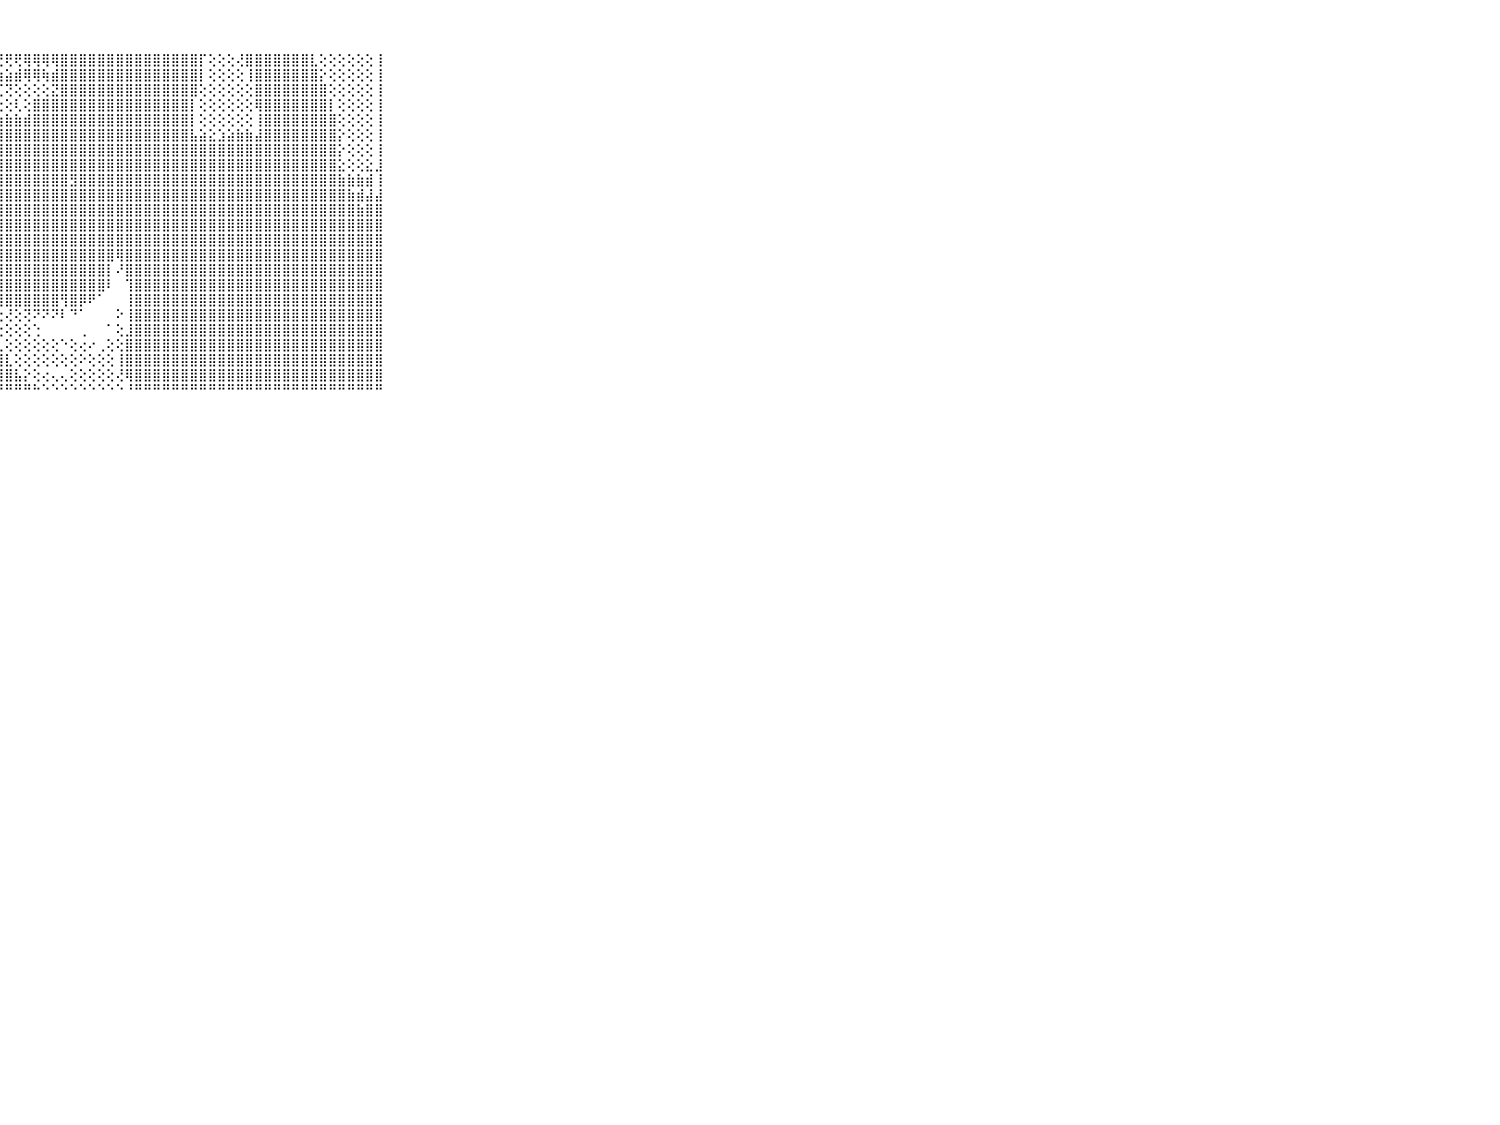

⠀⠀⠀⠀⠀⠀⠀⠀⠀⠀⠀⣿⣿⣿⣿⣿⣿⣿⣿⣿⣿⣿⣿⣿⣿⢿⢻⢟⢟⢟⢿⢿⢿⢿⣿⣿⣿⣿⣿⣿⣿⣿⣿⣿⣿⣿⣿⣿⣿⡏⢕⢕⢕⢜⣿⣿⣿⣿⣿⣿⣿⣇⢕⢕⢕⢕⢕⢕⢸⠀⠀⠀⠀⠀⠀⠀⠀⠀⠀⠀⠀
⠀⠀⠀⠀⠀⠀⠀⠀⠀⠀⠀⣿⣿⣿⣿⣿⣿⣿⣿⣿⣿⣿⢿⢟⢕⢕⢕⣱⣵⣾⢿⢿⢷⣾⣿⣿⣿⣿⣿⣿⣿⣿⣿⣿⣿⣿⣿⣿⣿⡇⢕⢕⢕⢕⢸⣿⣿⣿⣿⣿⣿⣿⡕⢕⢕⢕⢕⢕⢸⠀⠀⠀⠀⠀⠀⠀⠀⠀⠀⠀⠀
⠀⠀⠀⠀⠀⠀⠀⠀⠀⠀⠀⣿⣿⣿⣿⣿⣿⣿⣿⣿⣿⢇⢕⢕⢕⢷⢟⢏⢝⢕⢕⢕⢕⣝⣿⣿⣿⣿⣿⣿⣿⣿⣿⣿⣿⣿⣿⣿⣿⢕⢕⢕⢕⢕⢕⣿⣿⣿⣿⣿⣿⣿⣿⢕⢕⢕⢕⢕⢸⠀⠀⠀⠀⠀⠀⠀⠀⠀⠀⠀⠀
⠀⠀⠀⠀⠀⠀⠀⠀⠀⠀⠀⣿⣿⣿⣿⣿⣿⣿⣿⣿⢏⢕⢕⣕⢜⢕⡕⢕⢕⢇⢕⣿⣿⣿⣿⣿⣿⣿⣿⣿⣿⣿⣿⣿⣿⣿⣿⣿⡇⢕⢕⢕⢕⢕⢕⢿⣿⣿⣿⣿⣿⣿⣿⡇⢕⢕⢕⢕⢸⠀⠀⠀⠀⠀⠀⠀⠀⠀⠀⠀⠀
⠀⠀⠀⠀⠀⠀⠀⠀⠀⠀⠀⣿⣿⣿⣿⣿⣿⣿⣿⣿⣵⣧⣿⣿⣇⣯⣵⣵⣷⣷⣾⣿⣿⣿⣿⣿⣿⣿⣿⣿⣿⣿⣿⣿⣿⣿⣿⣿⡇⢕⢕⢕⢕⢕⢕⢸⣿⣿⣿⣿⣿⣿⣿⣿⢕⢕⢕⢕⢸⠀⠀⠀⠀⠀⠀⠀⠀⠀⠀⠀⠀
⠀⠀⠀⠀⠀⠀⠀⠀⠀⠀⠀⣿⣿⣿⣿⣿⣿⣿⣿⣿⡿⢿⣿⣿⣿⣿⣿⣿⣿⣿⣿⣿⣿⣿⣿⣿⣿⣿⣿⣿⣿⣿⣿⣿⣿⣿⣿⣿⣧⣵⣕⣱⣵⣷⣷⣼⣿⣿⣿⣿⣿⣿⣿⣿⡕⢕⢕⢕⢸⠀⠀⠀⠀⠀⠀⠀⠀⠀⠀⠀⠀
⠀⠀⠀⠀⠀⠀⠀⠀⠀⠀⠀⣿⣿⣿⣿⣿⣿⣿⣿⣿⢕⣕⣿⣿⣿⣿⣿⣿⣿⣿⣿⣿⣿⣿⣿⣿⣿⣿⣿⣿⣿⣿⣿⣿⣿⣿⣿⣿⣿⣿⣿⣿⣿⣿⣿⣿⣿⣿⣿⣿⣿⣿⣿⣿⡕⢕⢕⢕⢸⠀⠀⠀⠀⠀⠀⠀⠀⠀⠀⠀⠀
⠀⠀⠀⠀⠀⠀⠀⠀⠀⠀⠀⣿⣿⣿⣿⣿⣿⣿⣿⣿⡇⢇⣿⣿⣿⣿⣿⣿⣿⣿⣿⣿⣿⣿⣿⣿⣿⣿⣿⣿⣿⣿⣿⣿⣿⣿⣿⣿⣿⣿⣿⣿⣿⣿⣿⣿⣿⣿⣿⣿⣿⣿⣿⣿⣕⢕⢕⣕⣸⠀⠀⠀⠀⠀⠀⠀⠀⠀⠀⠀⠀
⠀⠀⠀⠀⠀⠀⠀⠀⠀⠀⠀⣿⣿⣿⣿⣿⣿⣿⣿⣿⣷⢕⢻⣿⣿⣿⣿⣿⣿⣿⣿⣿⣿⣿⣿⣻⣿⣿⣿⣿⣿⣿⣿⣿⣿⣿⣿⣿⣿⣿⣿⣿⣿⣿⣿⣿⣿⣿⣿⣿⣿⣿⣿⣿⣷⣷⣷⣾⢸⠀⠀⠀⠀⠀⠀⠀⠀⠀⠀⠀⠀
⠀⠀⠀⠀⠀⠀⠀⠀⠀⠀⠀⣿⣿⣿⣿⣿⣿⣿⣿⣿⣿⣇⢸⣿⣿⣿⣿⣿⣿⣿⣿⣿⣿⣿⣿⣿⣿⣿⣿⣿⣿⣿⣿⣿⣿⣿⣿⣿⣿⣿⣿⣿⣿⣿⣿⣿⣿⣿⣿⣿⣿⣿⣿⣿⣿⣷⣾⣼⣼⠀⠀⠀⠀⠀⠀⠀⠀⠀⠀⠀⠀
⠀⠀⠀⠀⠀⠀⠀⠀⠀⠀⠀⣿⣿⣿⣿⣿⣿⣿⣿⣿⣿⣿⣷⣿⣿⣿⣿⣿⣿⣿⣿⣿⣿⣿⣿⣿⣿⣿⣿⣿⣿⣿⣿⣿⣿⣿⣿⣿⣿⣿⣿⣿⣿⣿⣿⣿⣿⣿⣿⣿⣿⣿⣿⣿⣿⣿⣷⣿⣿⠀⠀⠀⠀⠀⠀⠀⠀⠀⠀⠀⠀
⠀⠀⠀⠀⠀⠀⠀⠀⠀⠀⠀⣿⣿⣿⣿⣿⣿⣿⣿⣿⣿⣿⣿⣿⣿⣿⣿⣿⣿⣿⣿⣿⣿⣿⣿⣿⣿⣿⣿⣿⣿⣿⣿⣿⣿⣿⣿⣿⣿⣿⣿⣿⣿⣿⣿⣿⣿⣿⣿⣿⣿⣿⣿⣿⣿⣿⣿⣿⣿⠀⠀⠀⠀⠀⠀⠀⠀⠀⠀⠀⠀
⠀⠀⠀⠀⠀⠀⠀⠀⠀⠀⠀⣿⣿⣿⣿⣿⣿⣿⣿⣿⣿⣿⣿⣿⣿⣿⣿⣿⣿⣿⣿⣿⣿⣿⣿⣿⣿⣿⣿⣿⣿⣿⣿⣿⣿⣿⣿⣿⣿⣿⣿⣿⣿⣿⣿⣿⣿⣿⣿⣿⣿⣿⣿⣿⣿⣿⣿⣿⣿⠀⠀⠀⠀⠀⠀⠀⠀⠀⠀⠀⠀
⠀⠀⠀⠀⠀⠀⠀⠀⠀⠀⠀⣿⣿⣿⣿⣿⣿⣿⣿⣿⣿⣿⣿⣿⣿⣿⣿⣿⣿⣿⣿⣿⣿⣿⣿⣿⣿⣿⣿⣿⢿⣿⣿⣿⣿⣿⣿⣿⣿⣿⣿⣿⣿⣿⣿⣿⣿⣿⣿⣿⣿⣿⣿⣿⣿⣿⣿⣿⣿⠀⠀⠀⠀⠀⠀⠀⠀⠀⠀⠀⠀
⠀⠀⠀⠀⠀⠀⠀⠀⠀⠀⠀⣿⣿⣿⣿⣿⣿⣿⣿⣿⣿⣿⣿⣿⣿⣿⣿⣿⣿⣿⣿⣿⣿⣿⣿⣿⣿⣿⣿⡇⠜⣿⣿⣿⣿⣿⣿⣿⣿⣿⣿⣿⣿⣿⣿⣿⣿⣿⣿⣿⣿⣿⣿⣿⣿⣿⣿⣿⣿⠀⠀⠀⠀⠀⠀⠀⠀⠀⠀⠀⠀
⠀⠀⠀⠀⠀⠀⠀⠀⠀⠀⠀⣿⣿⣿⣿⣿⣿⣿⣿⣿⣿⣿⣿⣿⣿⣿⣿⣿⣿⣿⣿⣿⣿⣿⣿⣿⣿⣿⣿⠇⠀⢹⣿⣿⣿⣿⣿⣿⣿⣿⣿⣿⣿⣿⣿⣿⣿⣿⣿⣿⣿⣿⣿⣿⣿⣿⣿⣿⣿⠀⠀⠀⠀⠀⠀⠀⠀⠀⠀⠀⠀
⠀⠀⠀⠀⠀⠀⠀⠀⠀⠀⠀⣿⣿⣿⣿⣿⣿⣿⣿⣿⣿⣿⣿⣿⣿⣿⣿⢹⣿⣿⣿⣿⣿⣿⢻⣿⡿⠟⠁⠀⠀⢸⣿⣿⣿⣿⣿⣿⣿⣿⣿⣿⣿⣿⣿⣿⣿⣿⣿⣿⣿⣿⣿⣿⣿⣿⣿⣿⣿⠀⠀⠀⠀⠀⠀⠀⠀⠀⠀⠀⠀
⠀⠀⠀⠀⠀⠀⠀⠀⠀⠀⠀⣿⣿⣿⣿⣿⣿⣿⣿⣿⣿⣿⣿⣿⣿⣿⣿⢕⢜⢕⢝⠝⠝⠝⠇⠙⠁⠀⠀⠀⠕⢸⣿⣿⣿⣿⣿⣿⣿⣿⣿⣿⣿⣿⣿⣿⣿⣿⣿⣿⣿⣿⣿⣿⣿⣿⣿⣿⣿⠀⠀⠀⠀⠀⠀⠀⠀⠀⠀⠀⠀
⠀⠀⠀⠀⠀⠀⠀⠀⠀⠀⠀⣿⣿⣿⣿⣿⣿⣿⣿⣿⣿⣿⣿⣿⣿⣿⣿⢕⢕⢕⢕⢑⠀⠀⠀⠀⢀⠀⠀⠁⢕⣸⣿⣿⣿⣿⣿⣿⣿⣿⣿⣿⣿⣿⣿⣿⣿⣿⣿⣿⣿⣿⣿⣿⣿⣿⣿⣿⣿⠀⠀⠀⠀⠀⠀⠀⠀⠀⠀⠀⠀
⠀⠀⠀⠀⠀⠀⠀⠀⠀⠀⠀⣿⣿⣿⣿⣿⣿⣿⣿⣿⣿⣿⣿⣿⣿⣿⣿⣇⢕⢕⢕⢕⢕⢕⠑⢕⢔⠔⢀⢕⢕⣿⣿⣿⣿⣿⣿⣿⣿⣿⣿⣿⣿⣿⣿⣿⣿⣿⣿⣿⣿⣿⣿⣿⣿⣿⣿⣿⣿⠀⠀⠀⠀⠀⠀⠀⠀⠀⠀⠀⠀
⠀⠀⠀⠀⠀⠀⠀⠀⠀⠀⠀⣿⣿⣿⣿⣿⣿⣿⣿⣿⣿⣿⣿⣿⣿⣿⣿⣿⣇⢕⢕⢕⢕⢕⢕⢕⠕⢕⢕⢕⢸⣿⣿⣿⣿⣿⣿⣿⣿⣿⣿⣿⣿⣿⣿⣿⣿⣿⣿⣿⣿⣿⣿⣿⣿⣿⣿⣿⣿⠀⠀⠀⠀⠀⠀⠀⠀⠀⠀⠀⠀
⠀⠀⠀⠀⠀⠀⠀⠀⠀⠀⠀⣿⣿⣿⣿⣿⣿⣿⣿⣿⣿⣿⣿⣿⣿⣿⣿⣿⣿⣧⡕⢕⢔⢄⢄⢕⢕⢕⢕⢕⢜⢿⣿⣿⣿⣿⣿⣿⣿⣿⣿⣿⣿⣿⣿⣿⣿⣿⣿⣿⣿⣿⣿⣿⣿⣿⣿⣿⣿⠀⠀⠀⠀⠀⠀⠀⠀⠀⠀⠀⠀
⠀⠀⠀⠀⠀⠀⠀⠀⠀⠀⠀⠛⠛⠛⠛⠛⠛⠛⠛⠛⠛⠛⠛⠛⠛⠛⠛⠛⠛⠛⠛⠓⠑⠑⠑⠑⠑⠑⠑⠑⠑⠘⠛⠛⠛⠛⠛⠛⠛⠛⠛⠛⠛⠛⠛⠛⠛⠛⠛⠛⠛⠛⠛⠛⠛⠛⠛⠛⠛⠀⠀⠀⠀⠀⠀⠀⠀⠀⠀⠀⠀